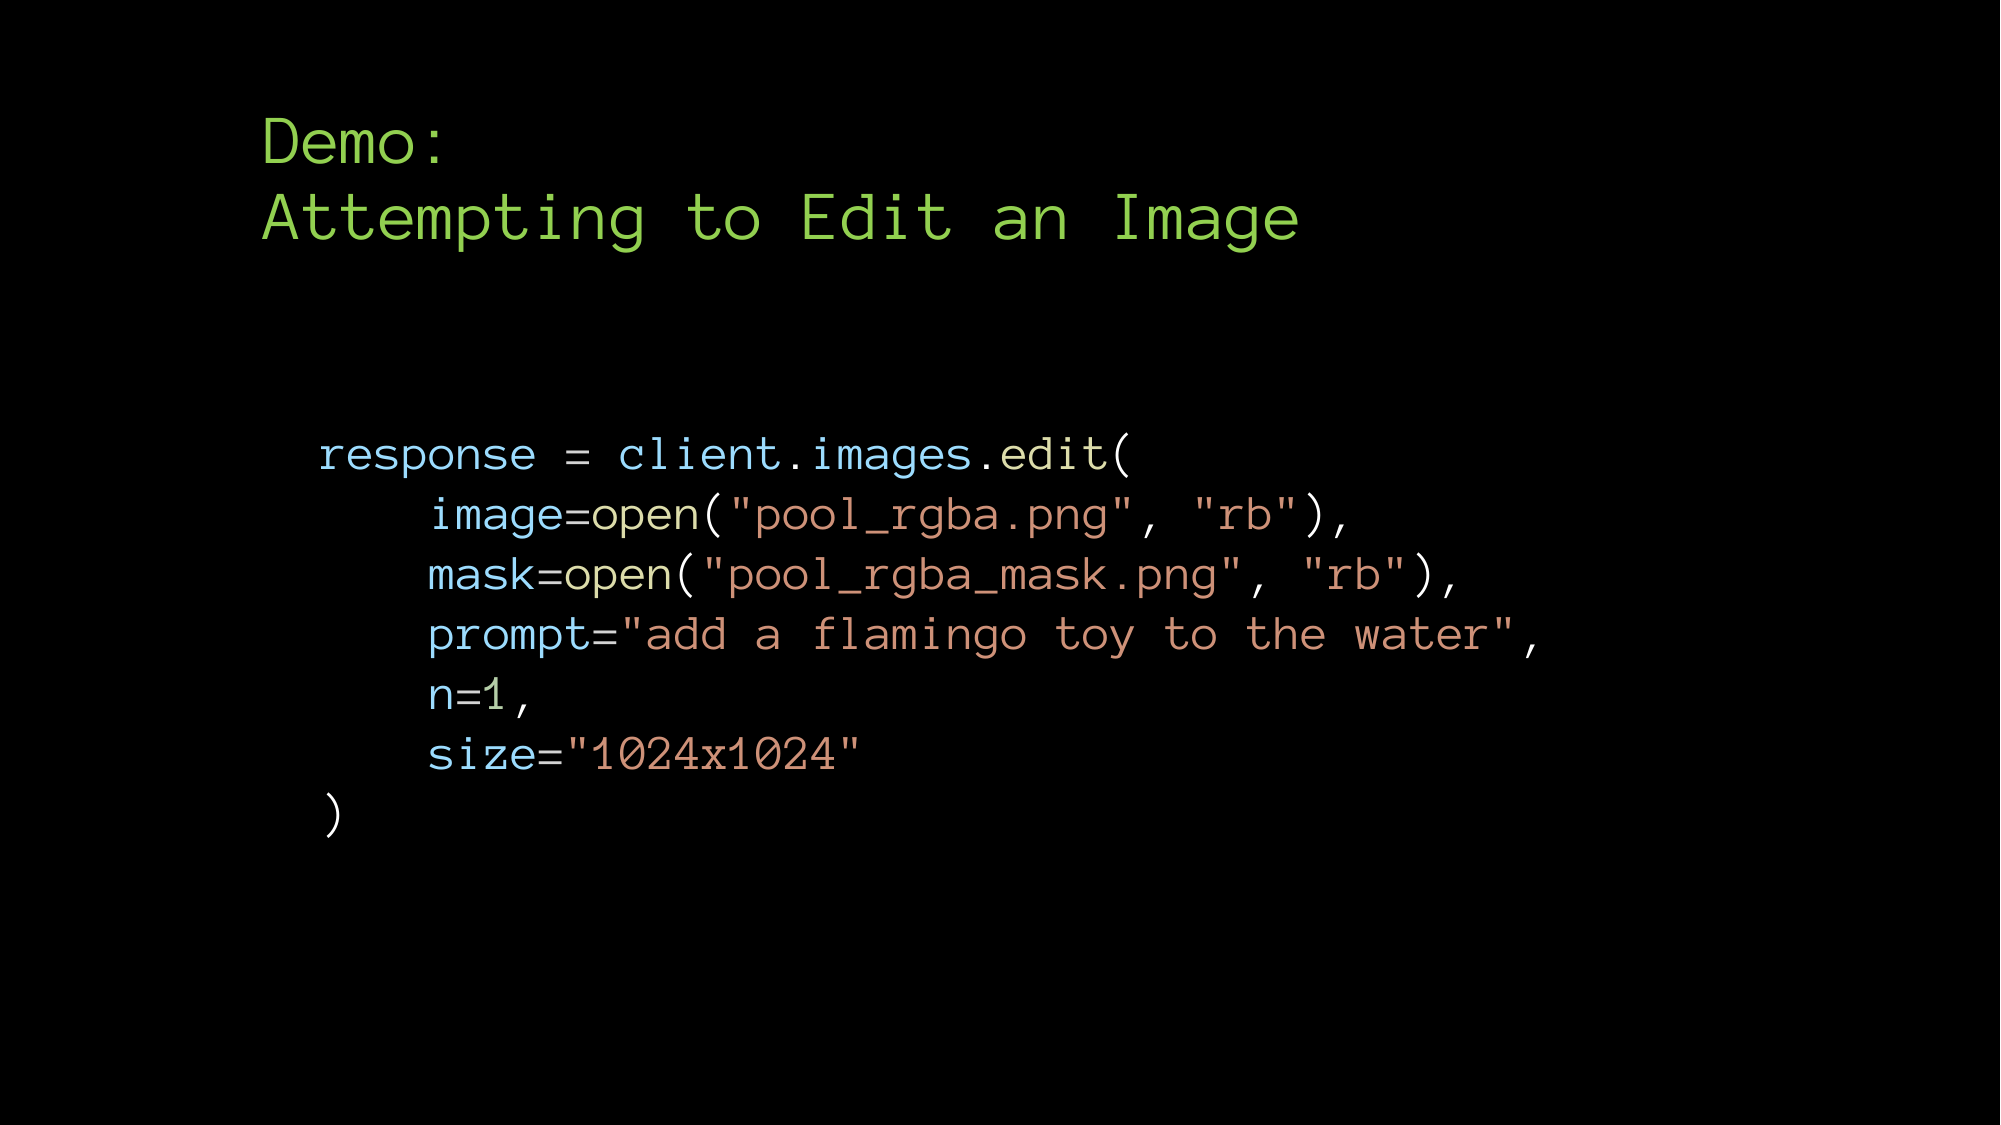

# Demo: Attempting to Edit an Image
response = client.images.edit(
    image=open("pool_rgba.png", "rb"),
    mask=open("pool_rgba_mask.png", "rb"),
    prompt="add a flamingo toy to the water",
    n=1,
    size="1024x1024"
)